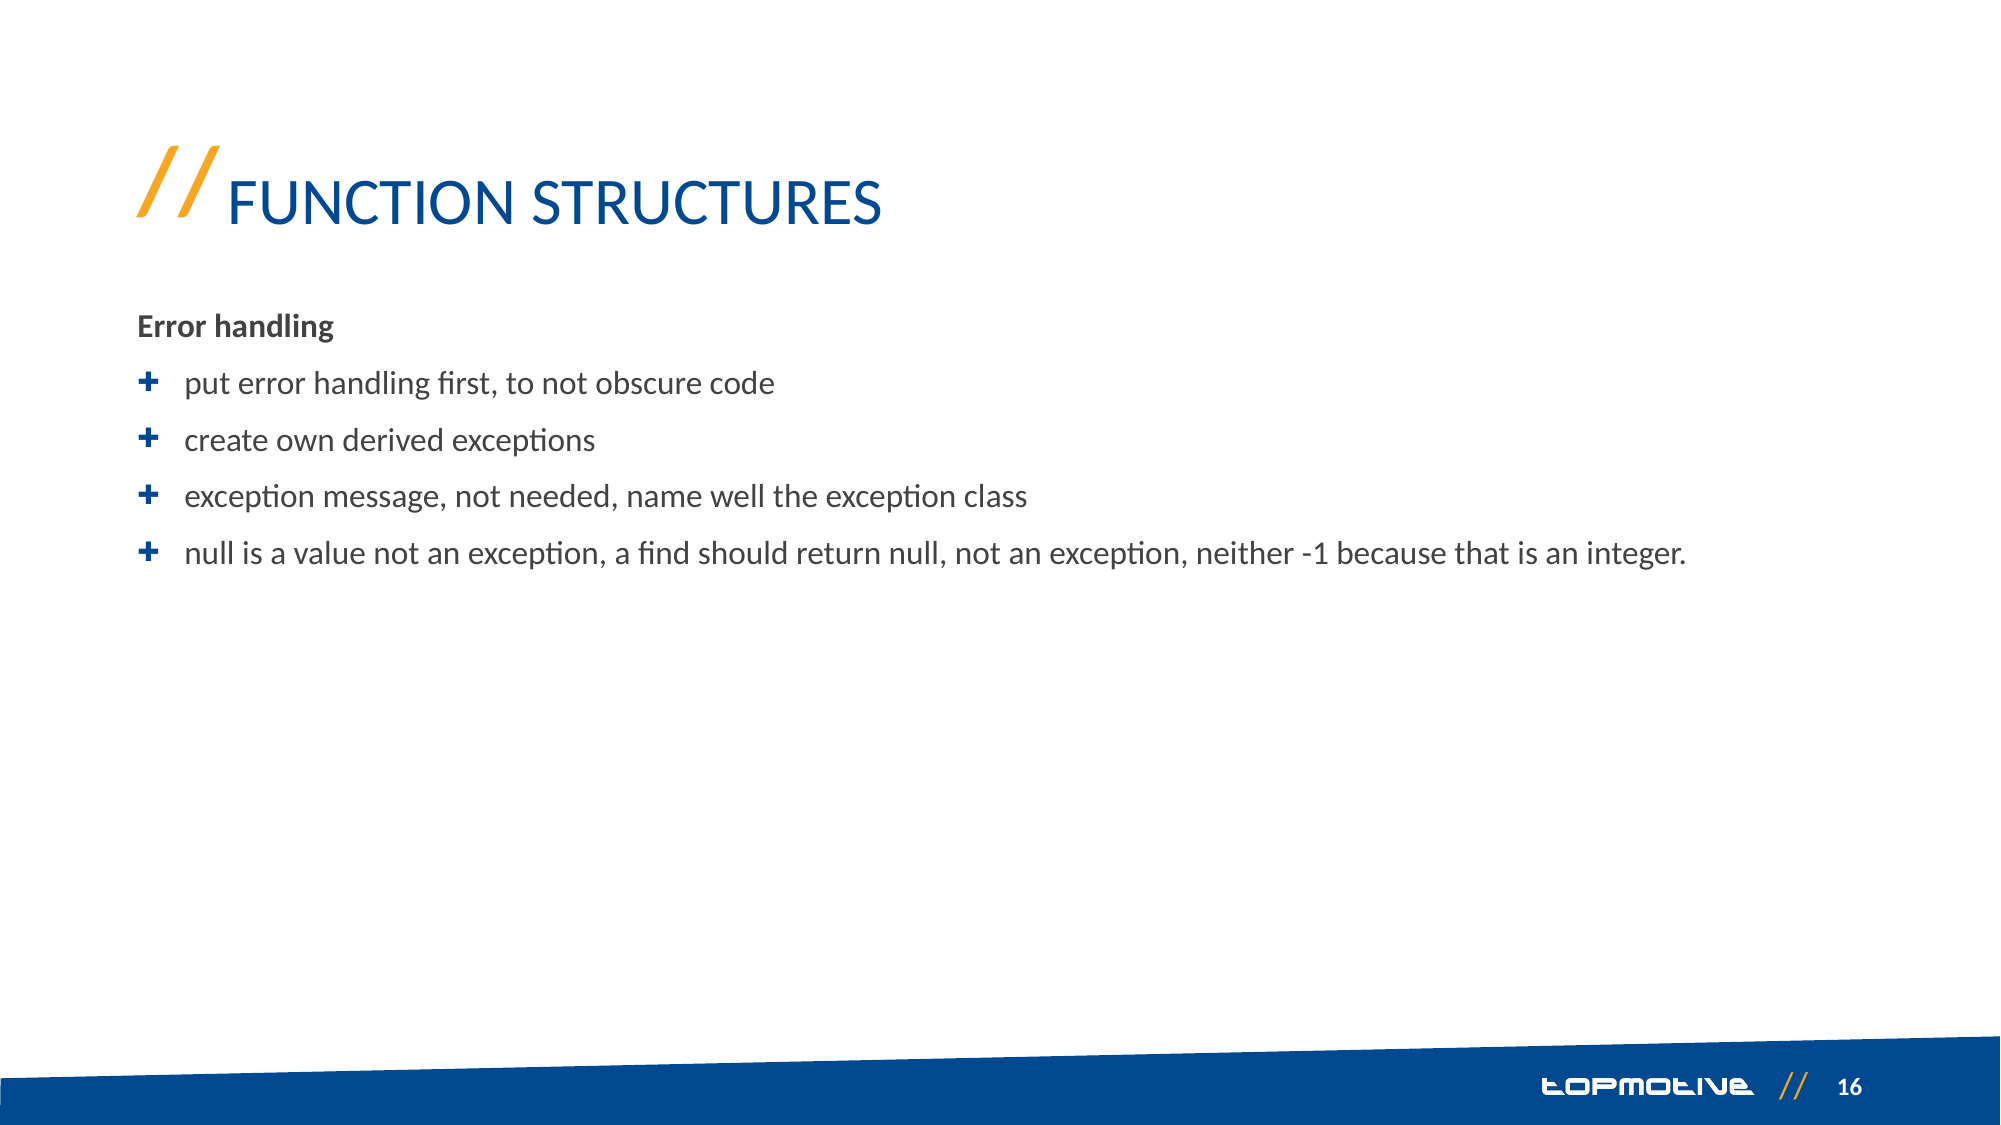

# Function structures
Error handling
put error handling first, to not obscure code
create own derived exceptions
exception message, not needed, name well the exception class
null is a value not an exception, a find should return null, not an exception, neither -1 because that is an integer.
16